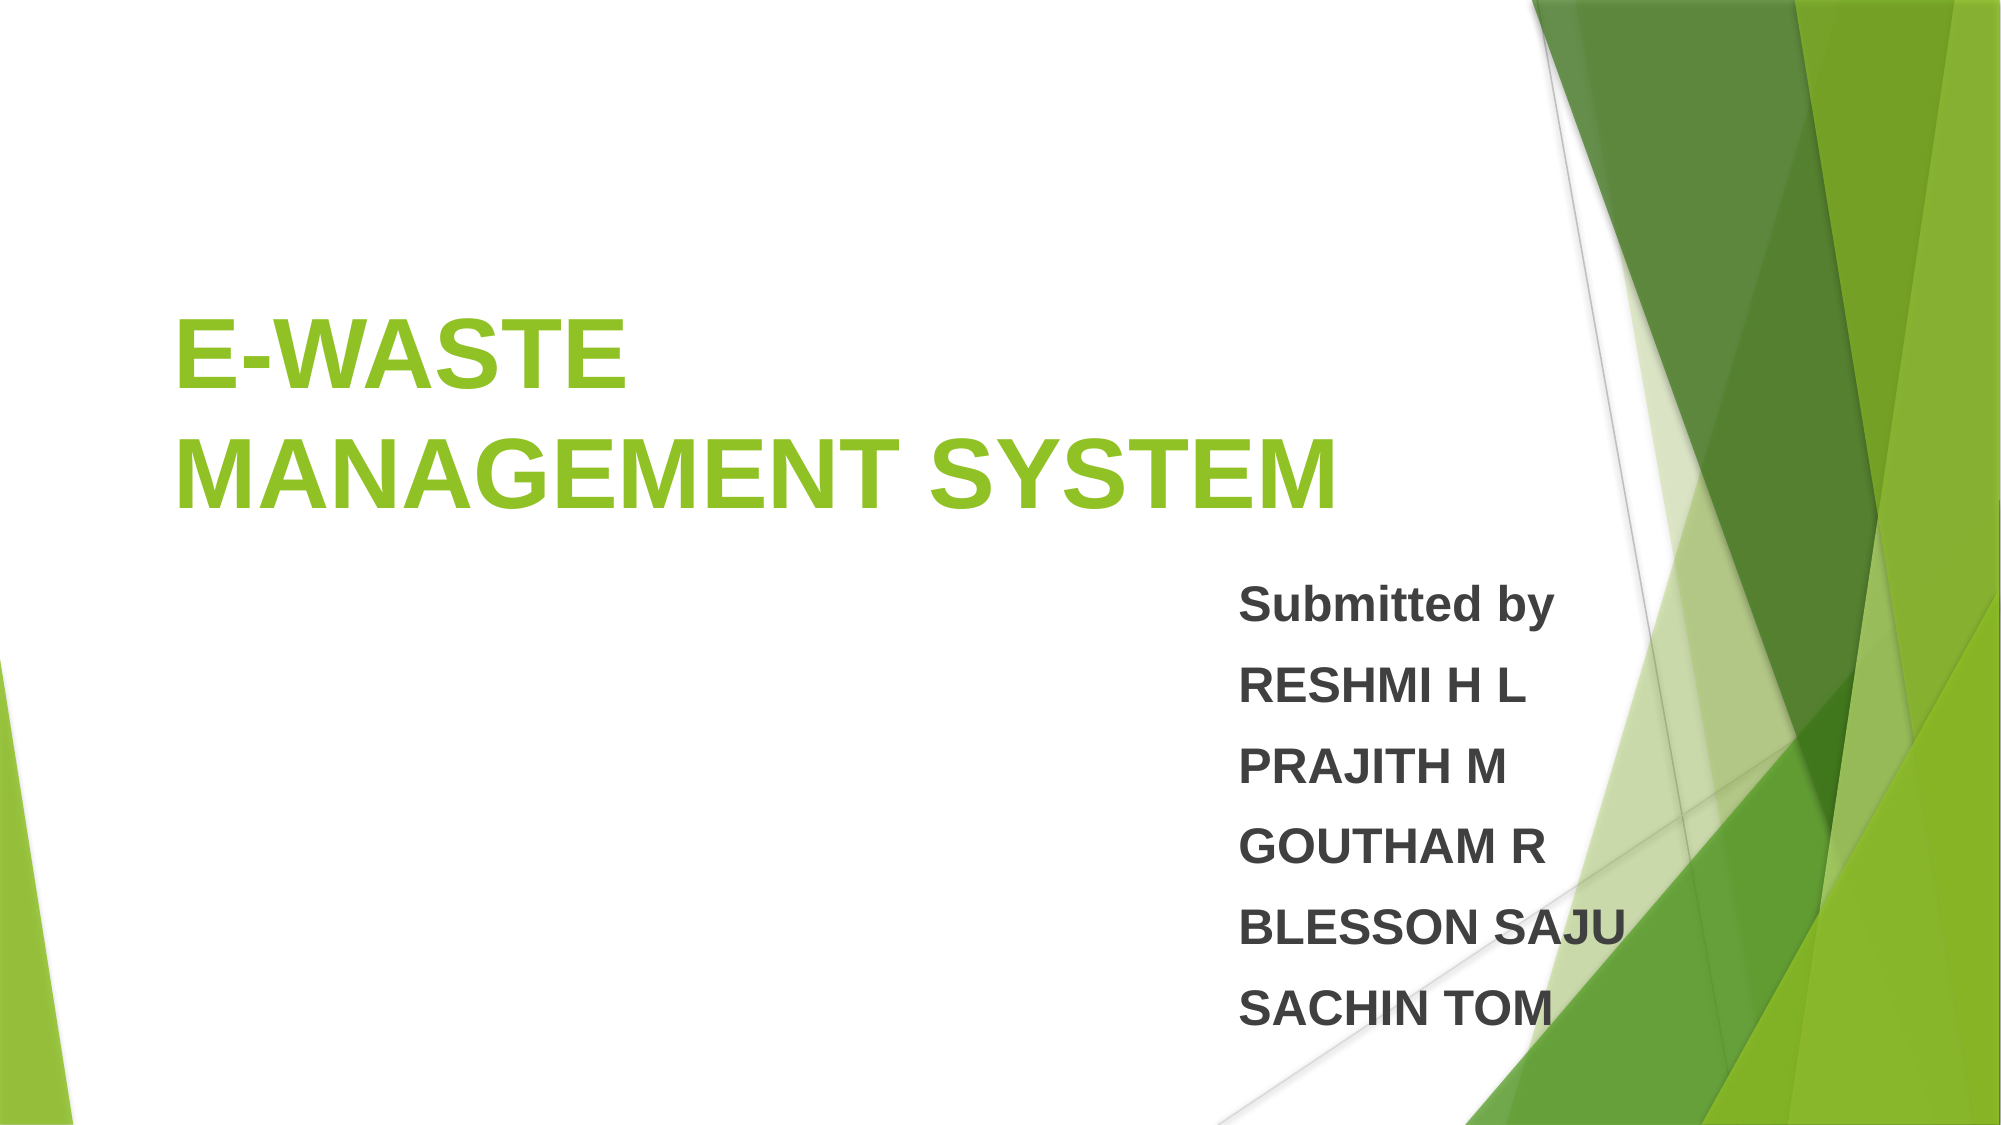

# E-WASTE MANAGEMENT SYSTEM

Submitted by
RESHMI H L
PRAJITH M
GOUTHAM R
BLESSON SAJU
SACHIN TOM